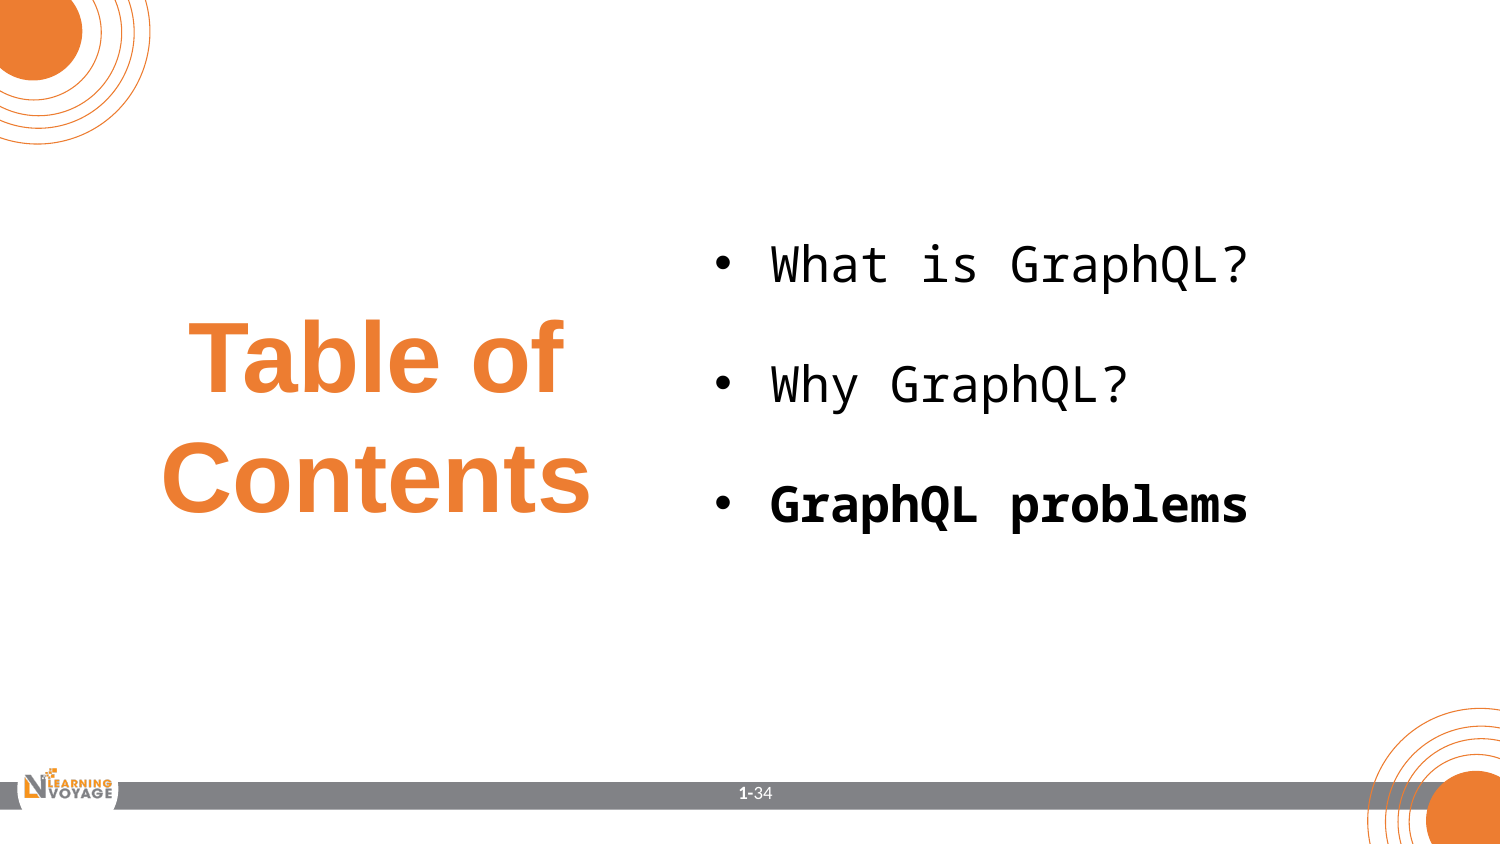

What is GraphQL?

Why GraphQL?

GraphQL problems
Table of Contents

1-34